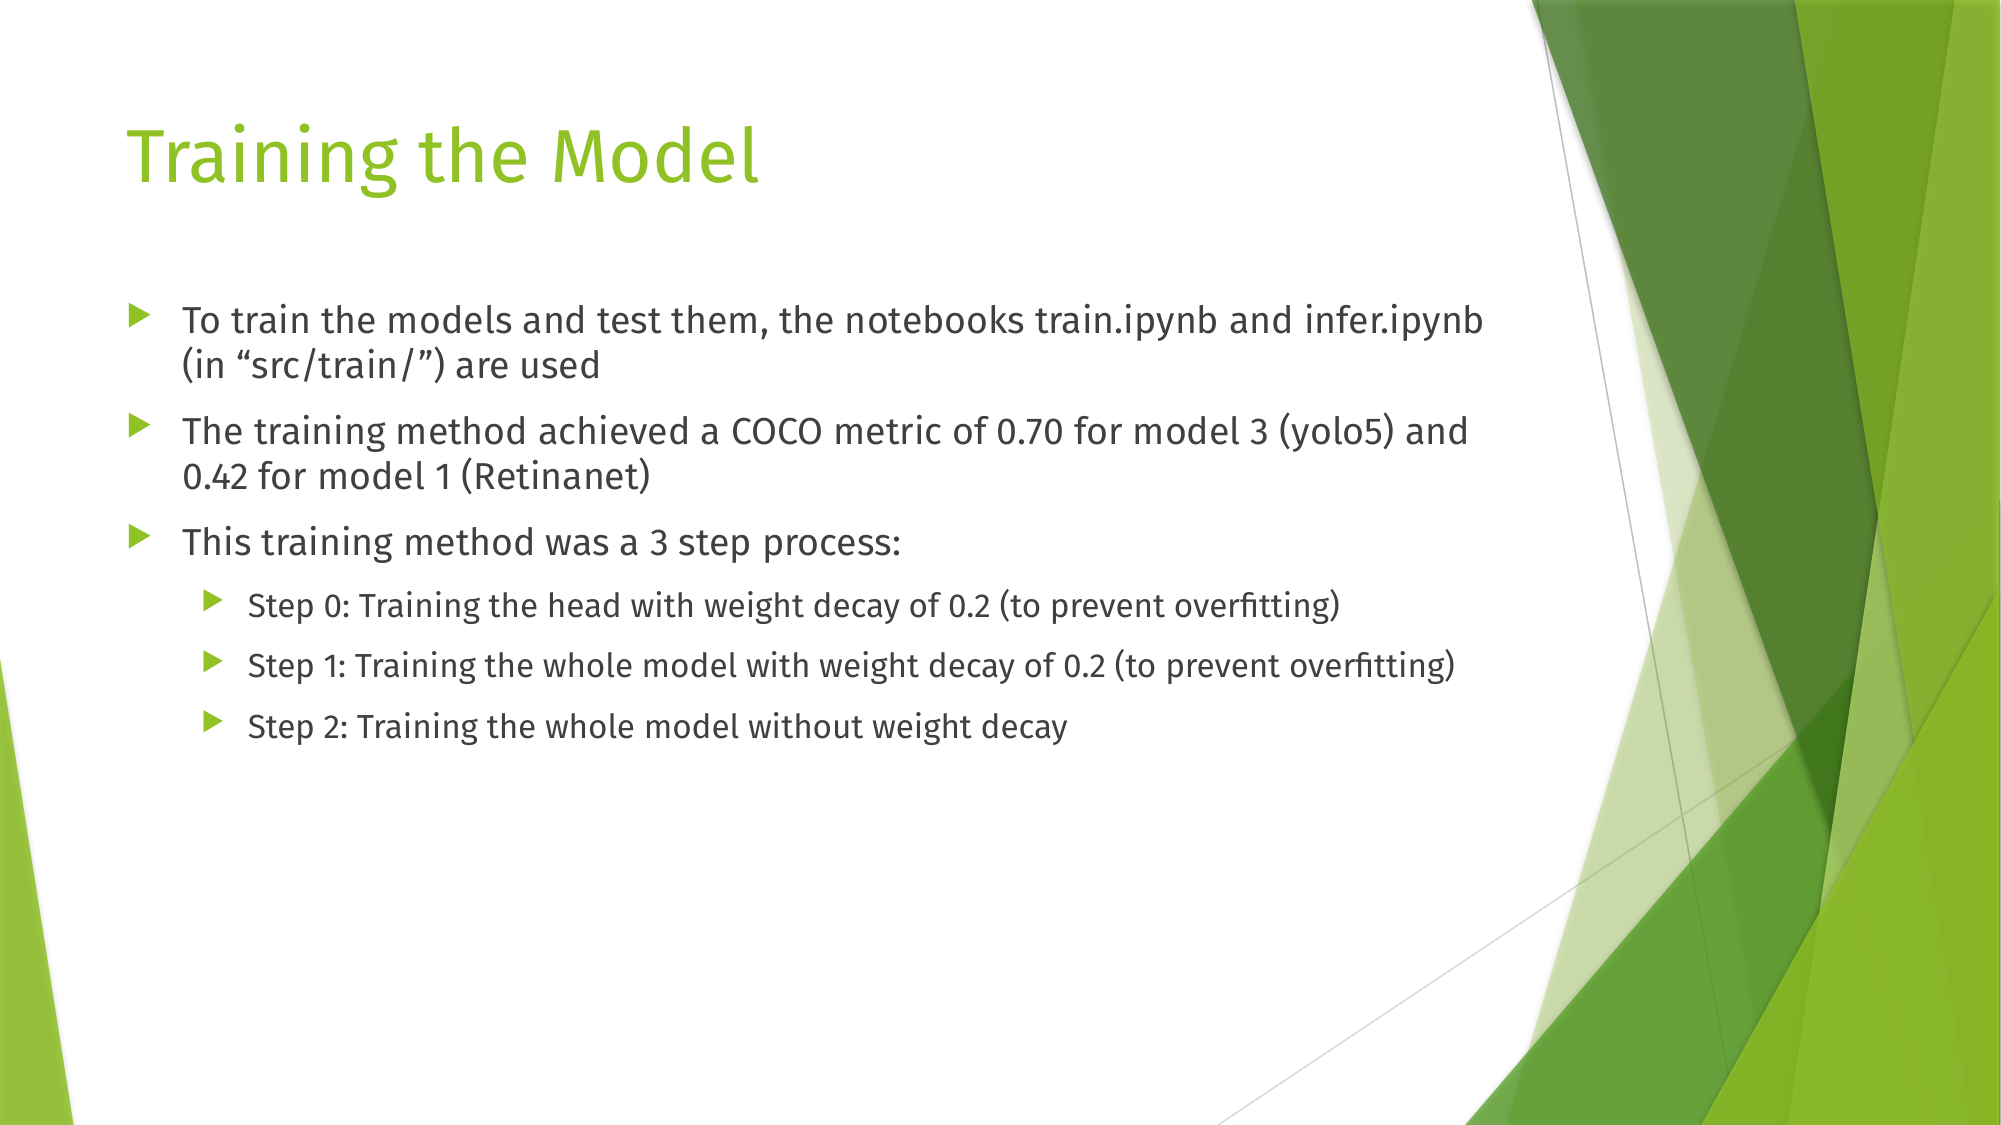

# Training the Model
To train the models and test them, the notebooks train.ipynb and infer.ipynb (in “src/train/”) are used
The training method achieved a COCO metric of 0.70 for model 3 (yolo5) and 0.42 for model 1 (Retinanet)
This training method was a 3 step process:
Step 0: Training the head with weight decay of 0.2 (to prevent overfitting)
Step 1: Training the whole model with weight decay of 0.2 (to prevent overfitting)
Step 2: Training the whole model without weight decay